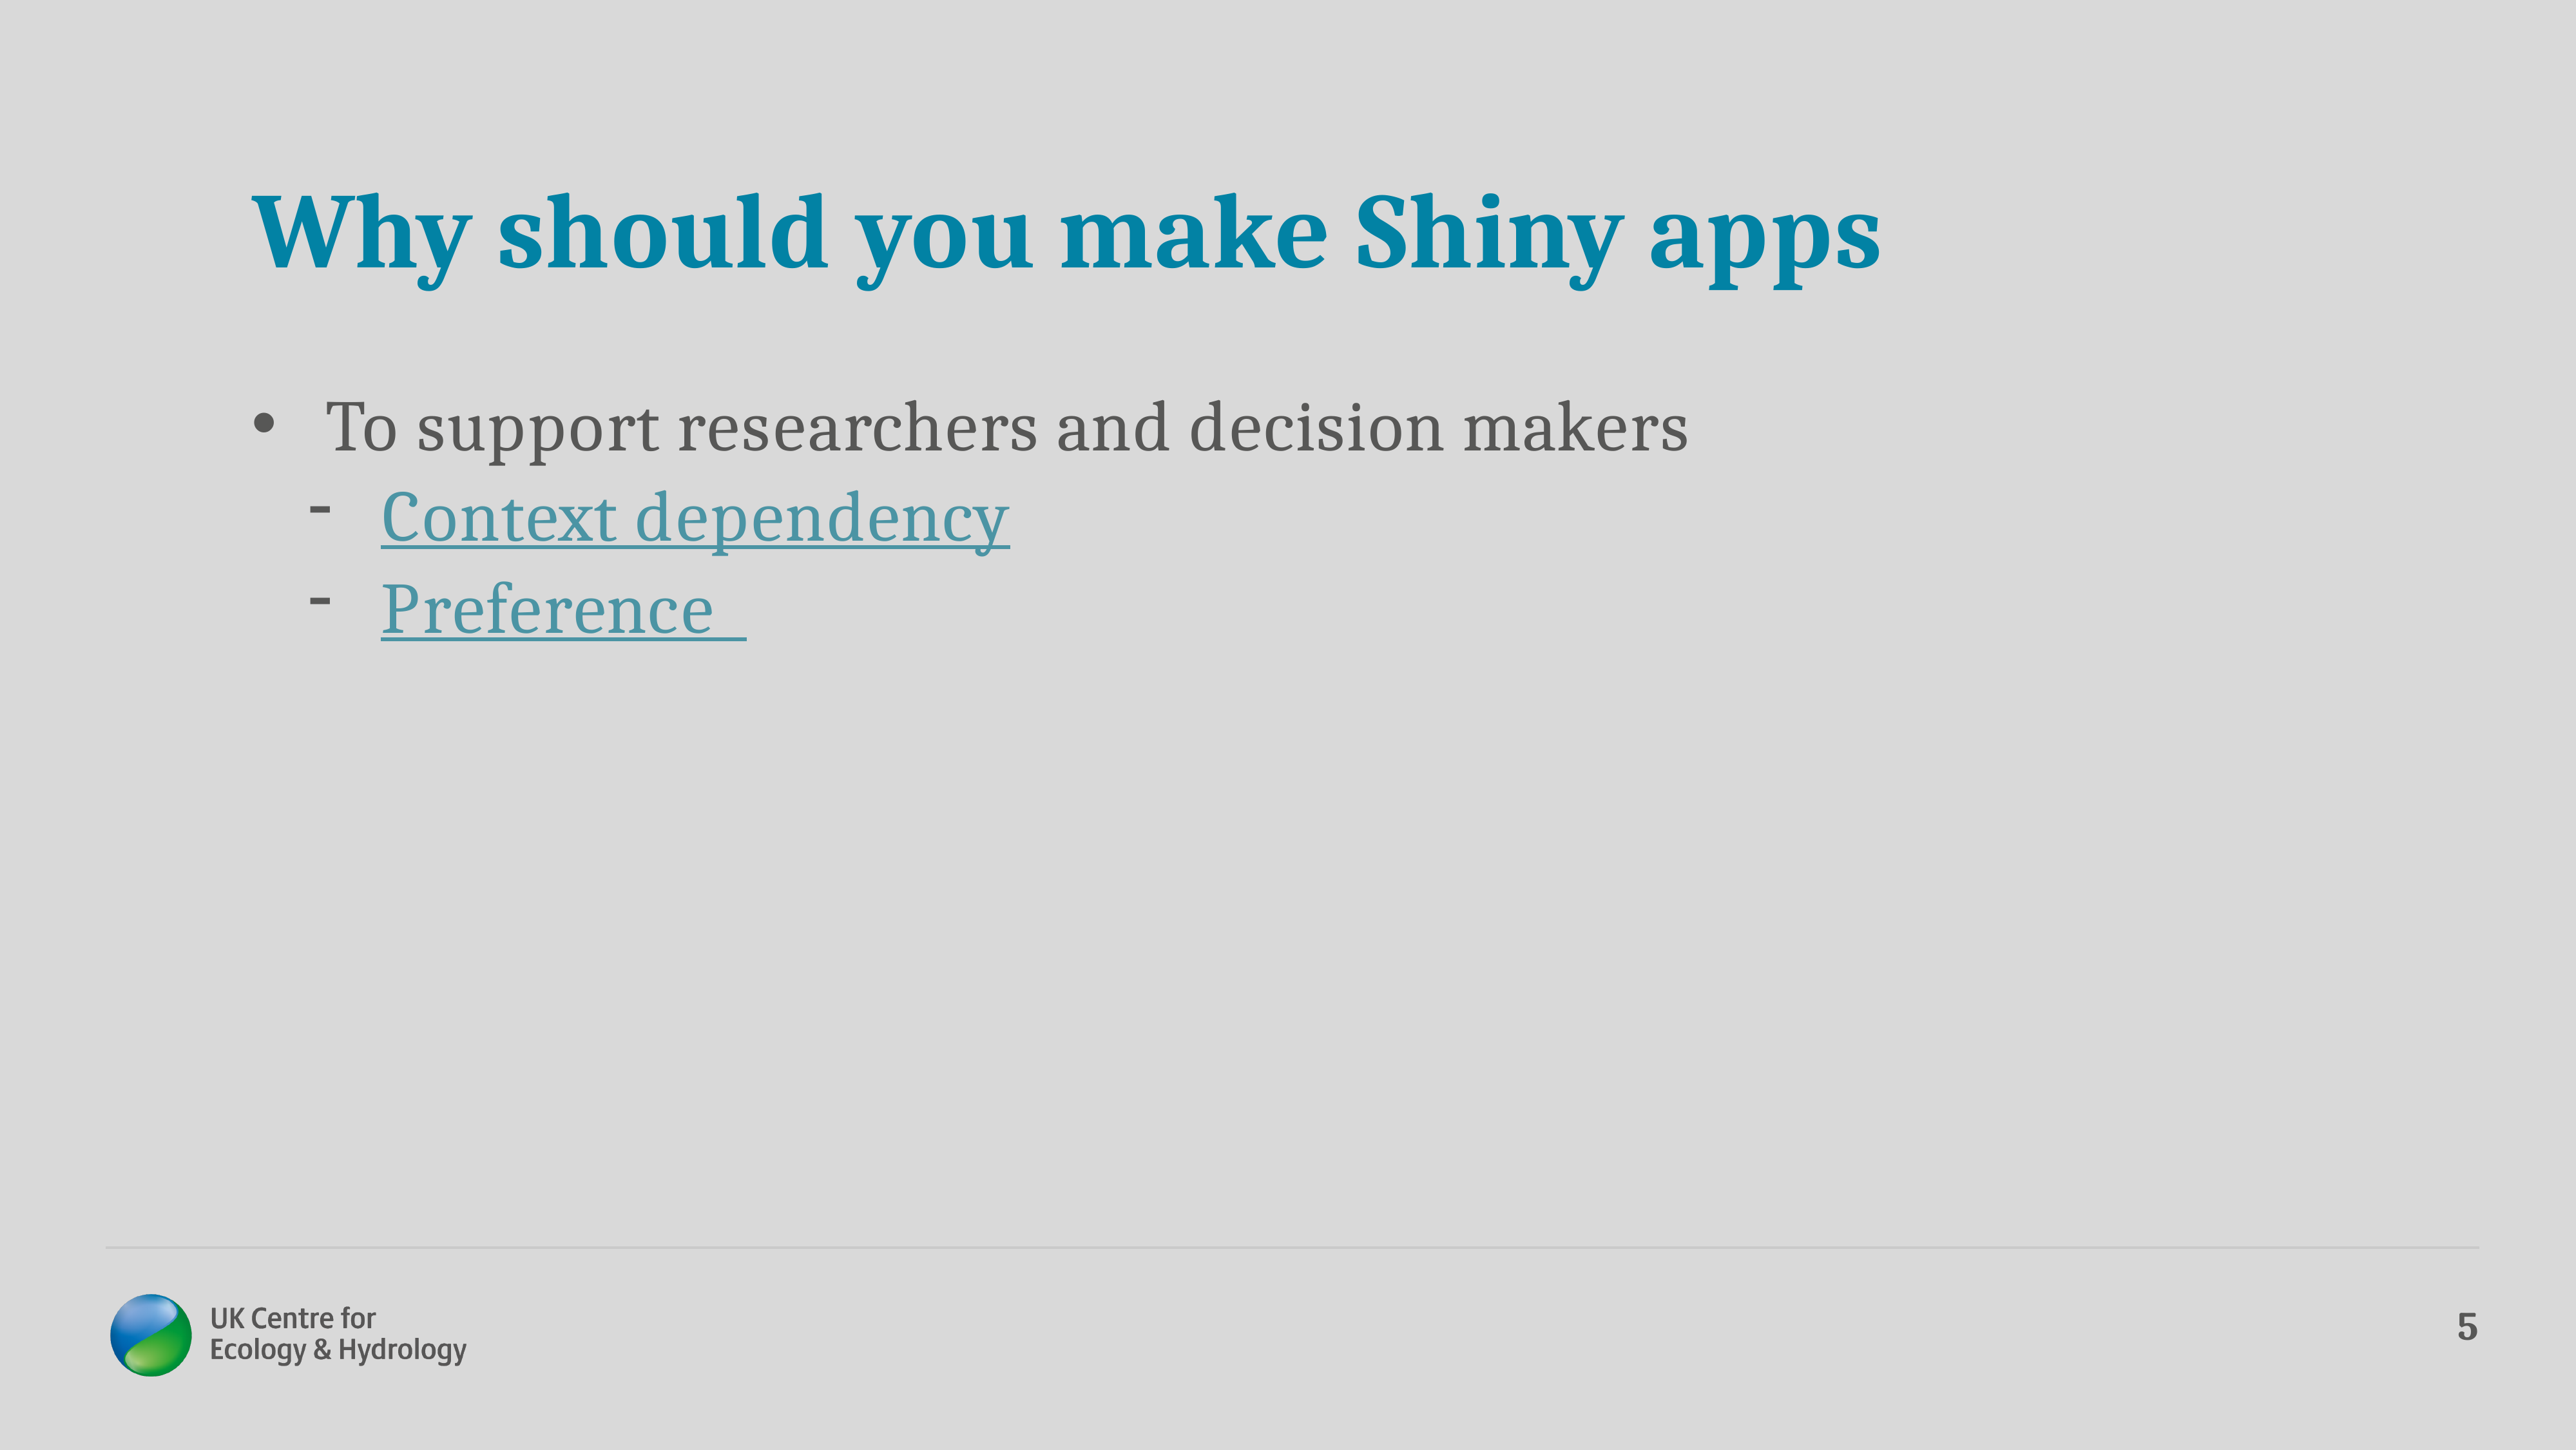

# Why should you make Shiny apps
To support researchers and decision makers
Context dependency
Preference
5